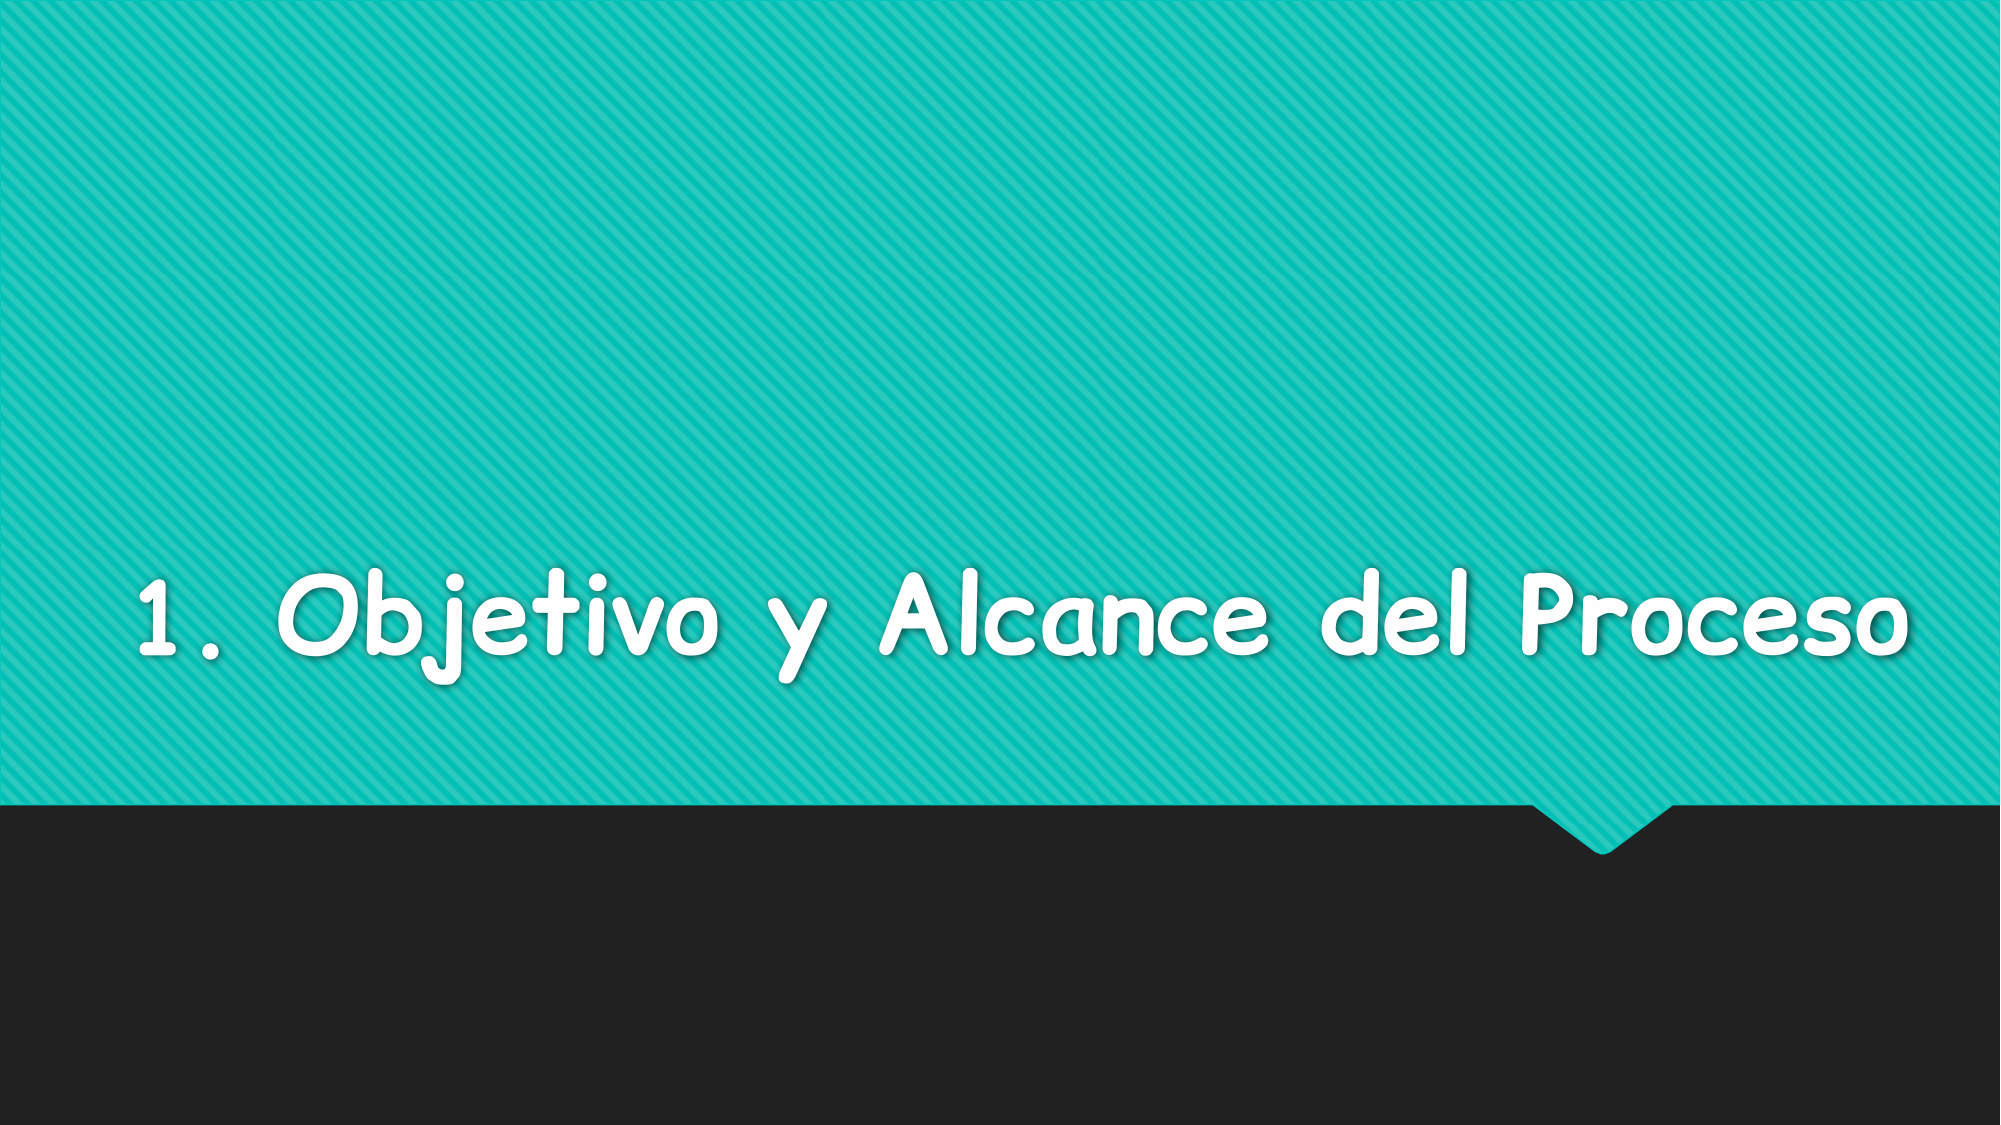

# 1. Objetivo y Alcance del Proceso